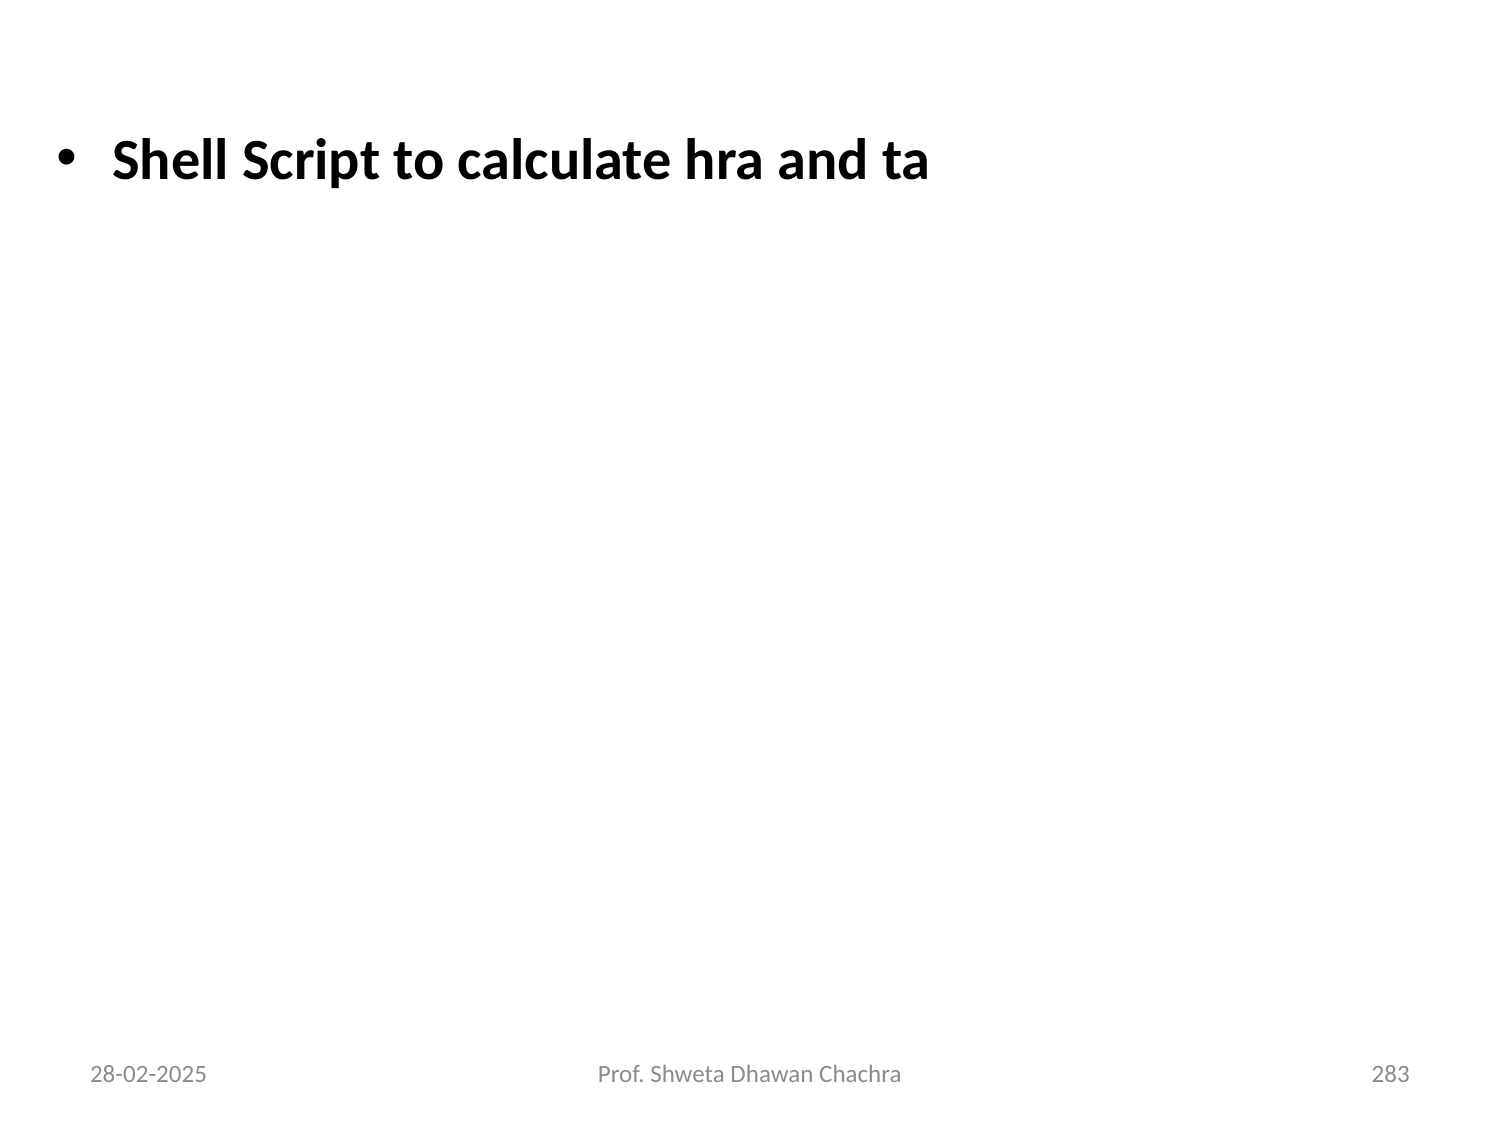

Shell Script to calculate hra and ta

28-02-2025
Prof. Shweta Dhawan Chachra
283